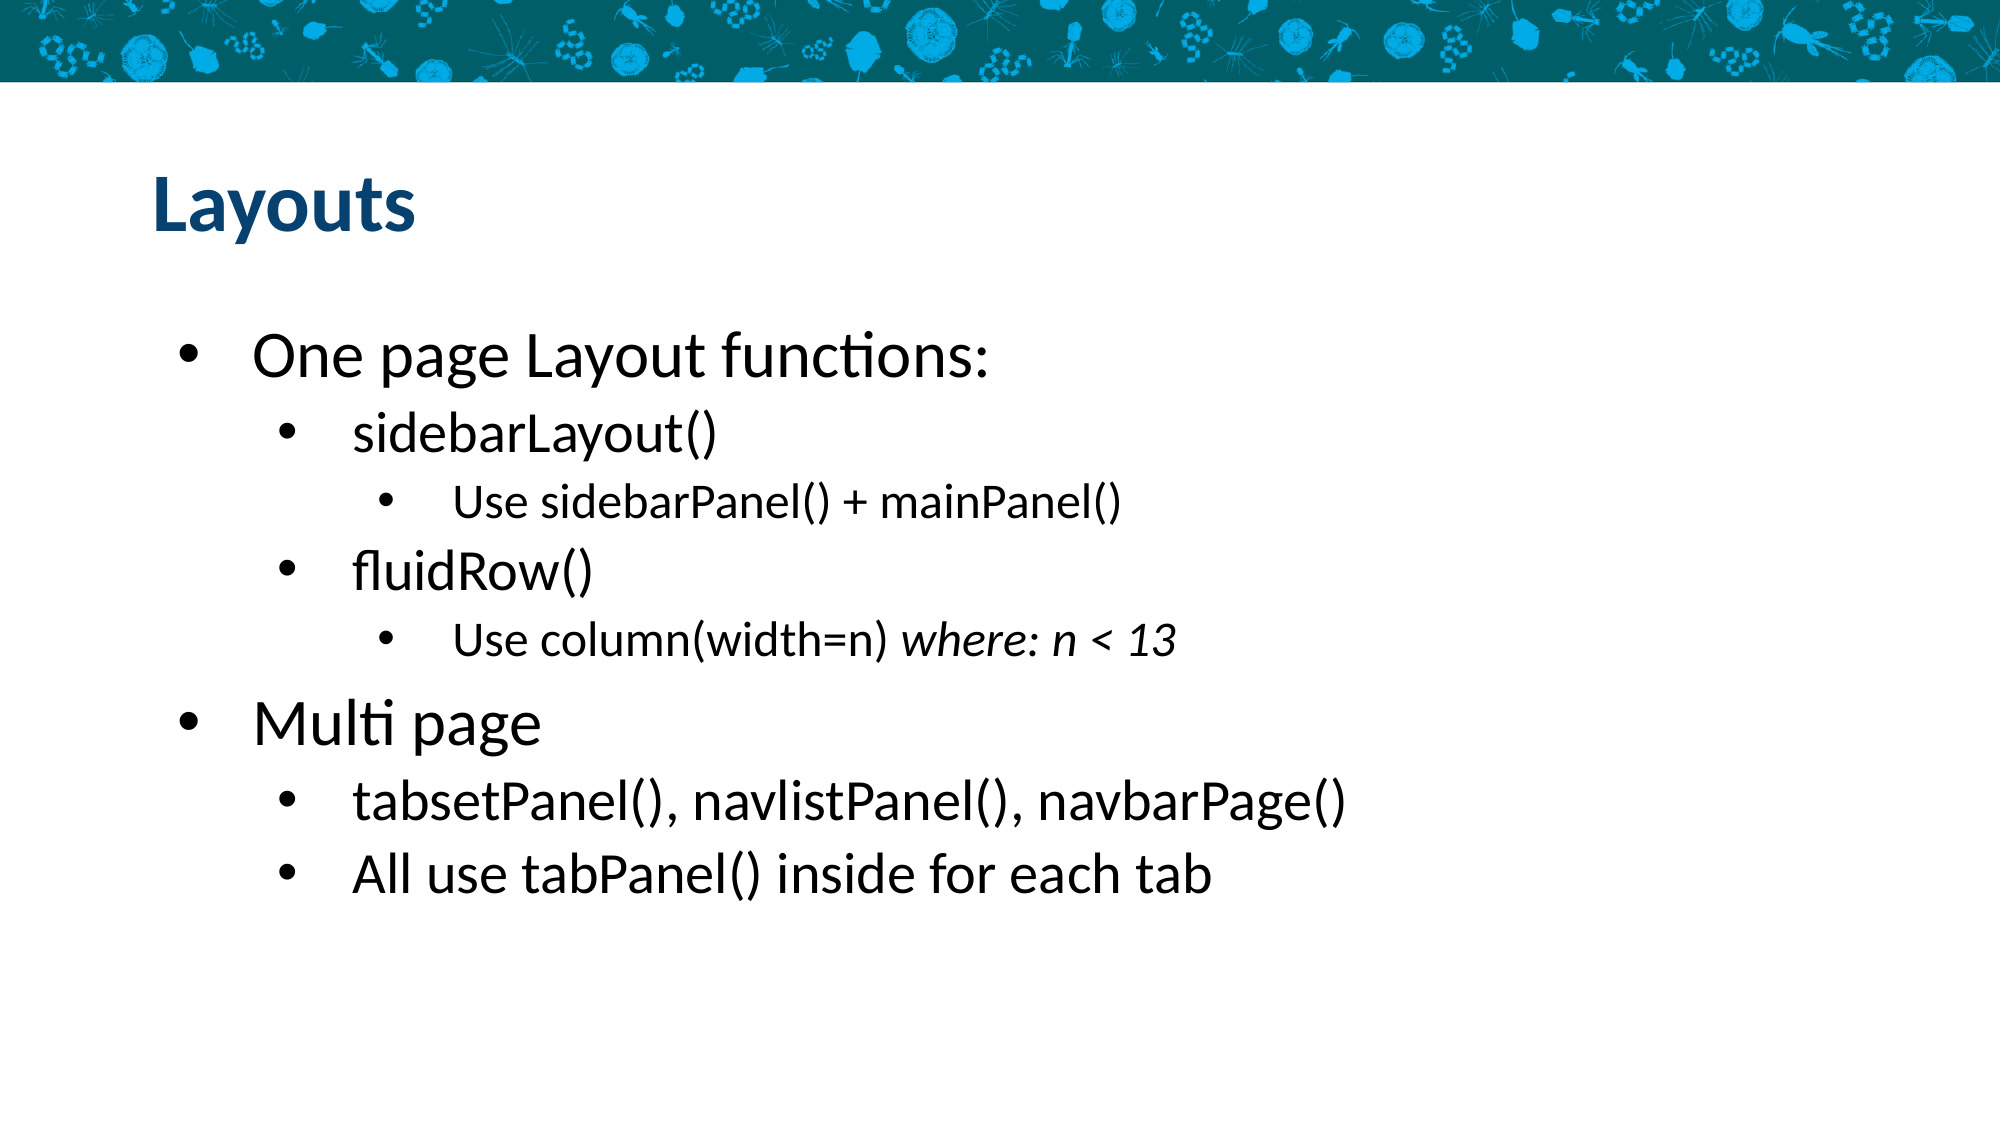

# Layouts
One page Layout functions:
sidebarLayout()
Use sidebarPanel() + mainPanel()
fluidRow()
Use column(width=n) where: n < 13
Multi page
tabsetPanel(), navlistPanel(), navbarPage()
All use tabPanel() inside for each tab